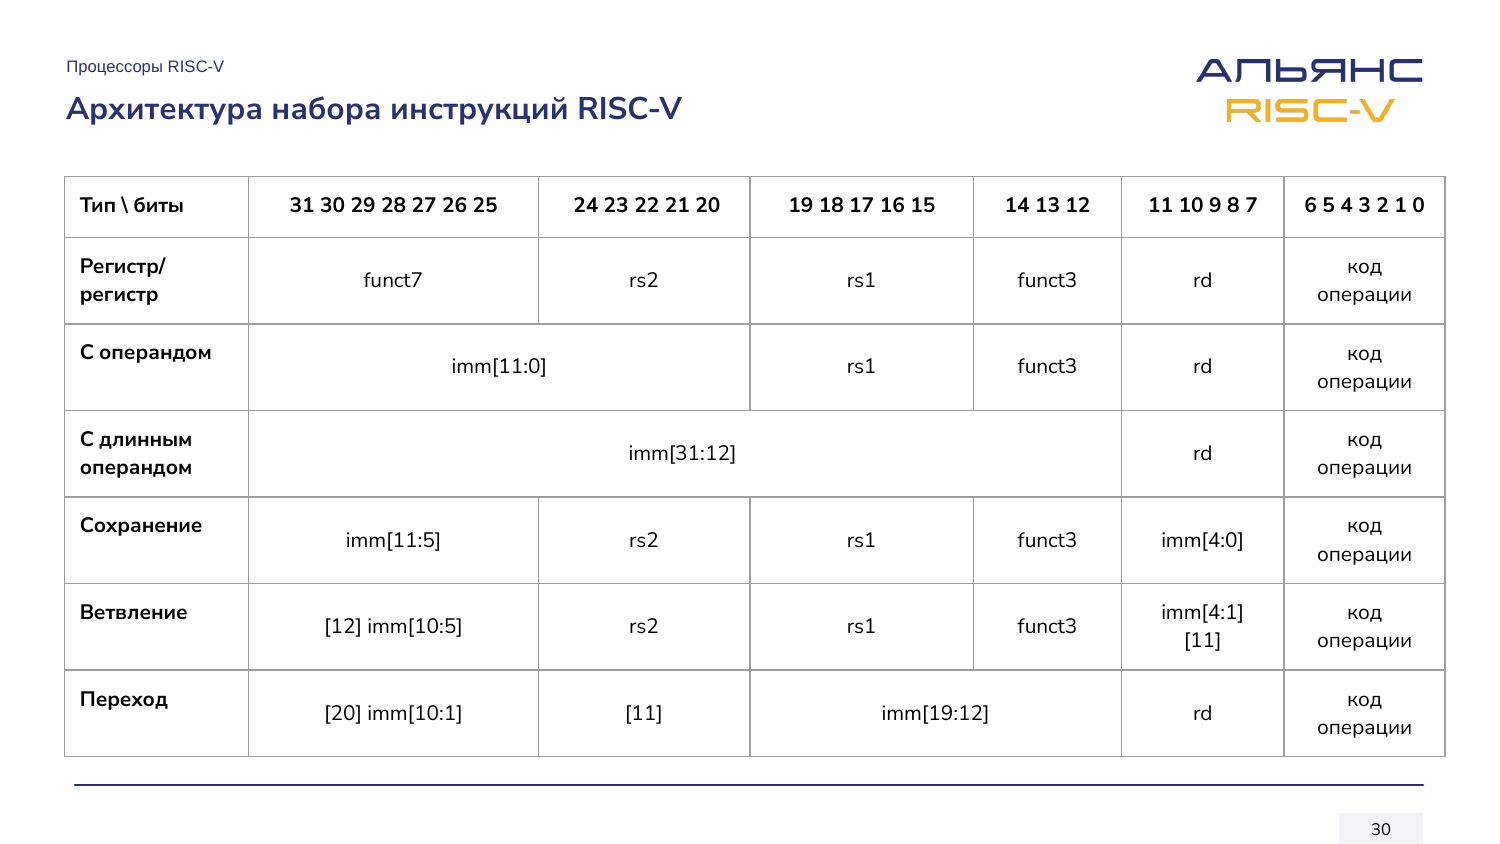

Процессоры RISC‑V
# Архитектура набора инструкций RISC‑V
| Тип \ биты | 31 30 29 28 27 26 25 | 24 23 22 21 20 | 19 18 17 16 15 | 14 13 12 | 11 10 9 8 7 | 6 5 4 3 2 1 0 |
| --- | --- | --- | --- | --- | --- | --- |
| Регистр/ регистр | funct7 | rs2 | rs1 | funct3 | rd | код операции |
| С операндом | imm[11:0] |  | rs1 | funct3 | rd | код операции |
| С длинным операндом | imm[31:12] |  |  |  | rd | код операции |
| Сохранение | imm[11:5] | rs2 | rs1 | funct3 | imm[4:0] | код операции |
| Ветвление | [12] imm[10:5] | rs2 | rs1 | funct3 | imm[4:1] [11] | код операции |
| Переход | [20] imm[10:1] | [11] | imm[19:12] |  | rd | код операции |